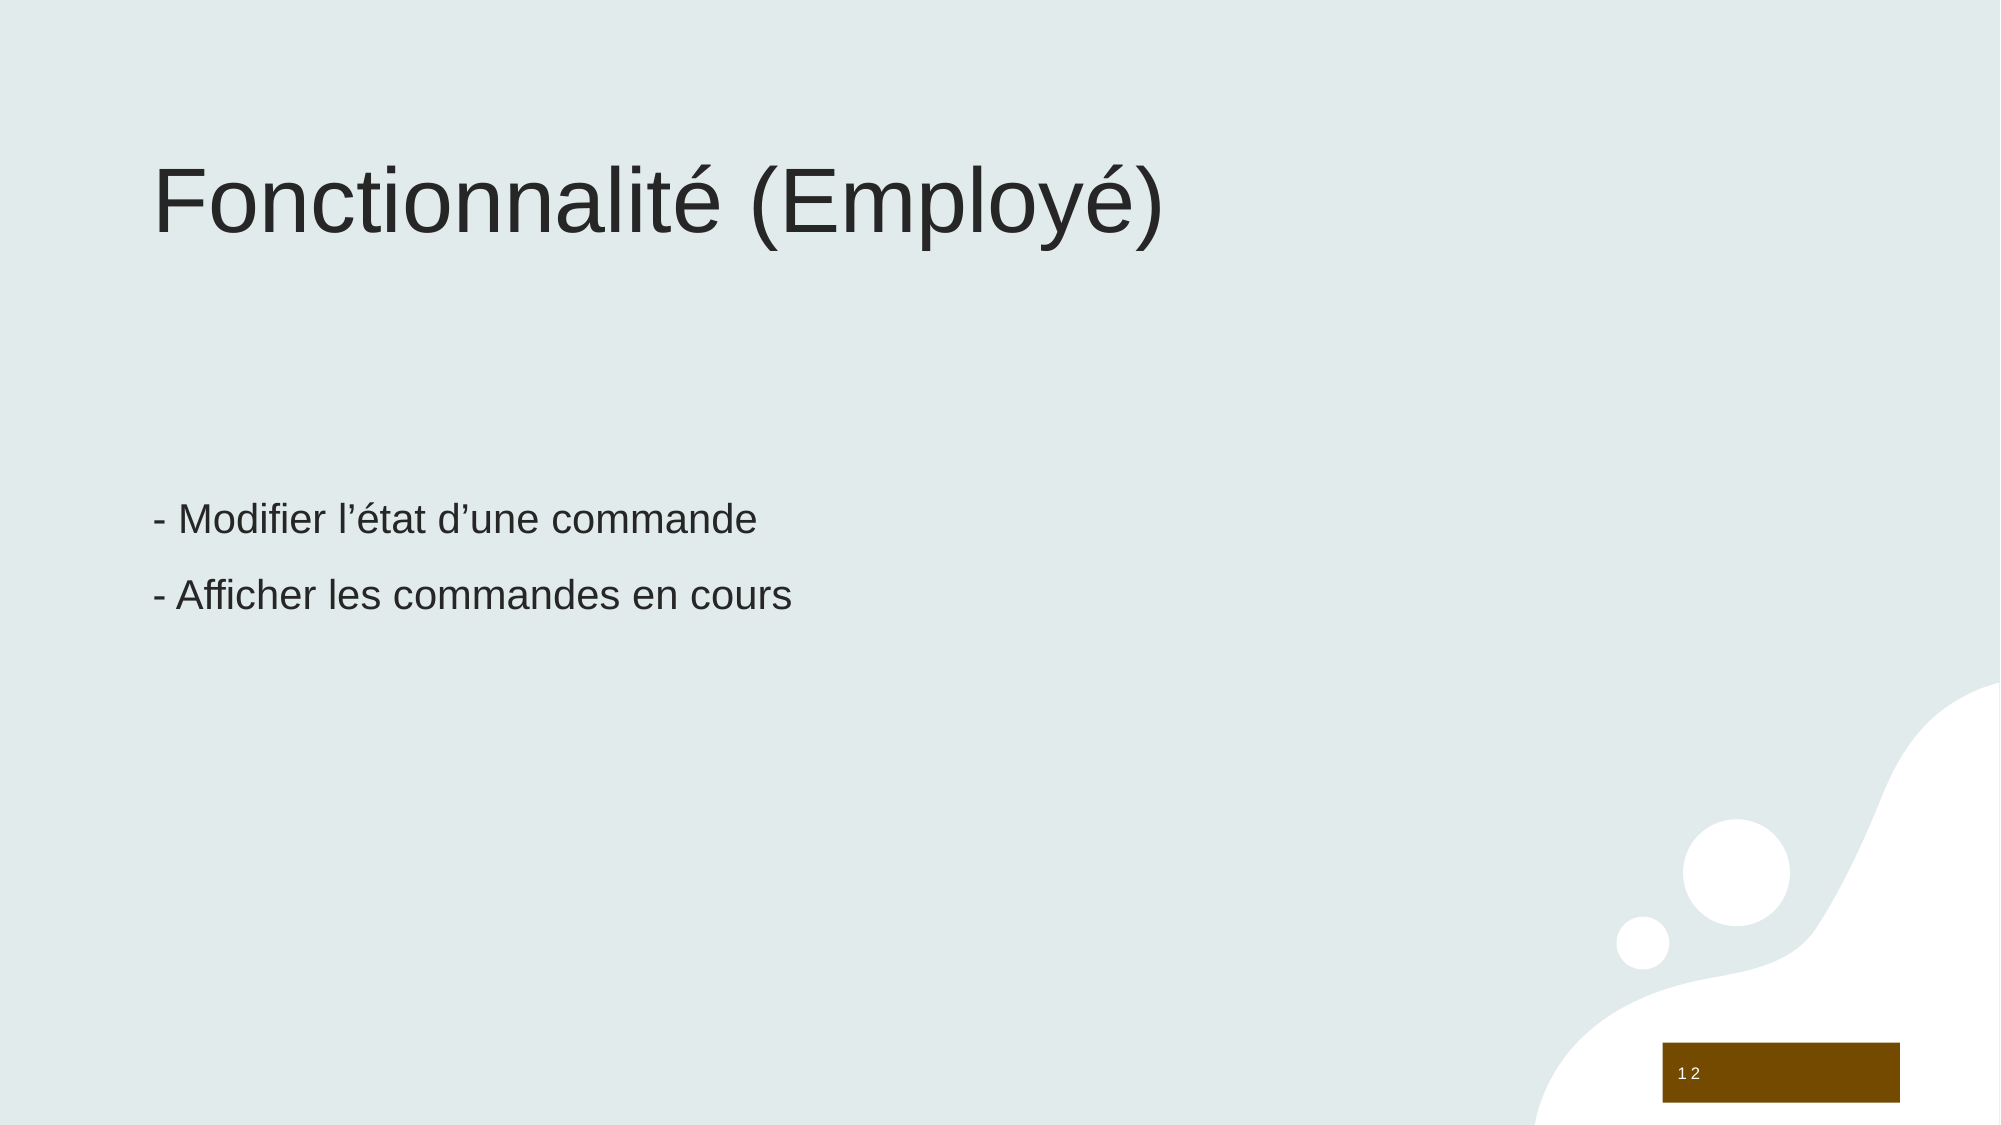

# Fonctionnalité (Employé)
- Modifier l’état d’une commande
- Afficher les commandes en cours

12